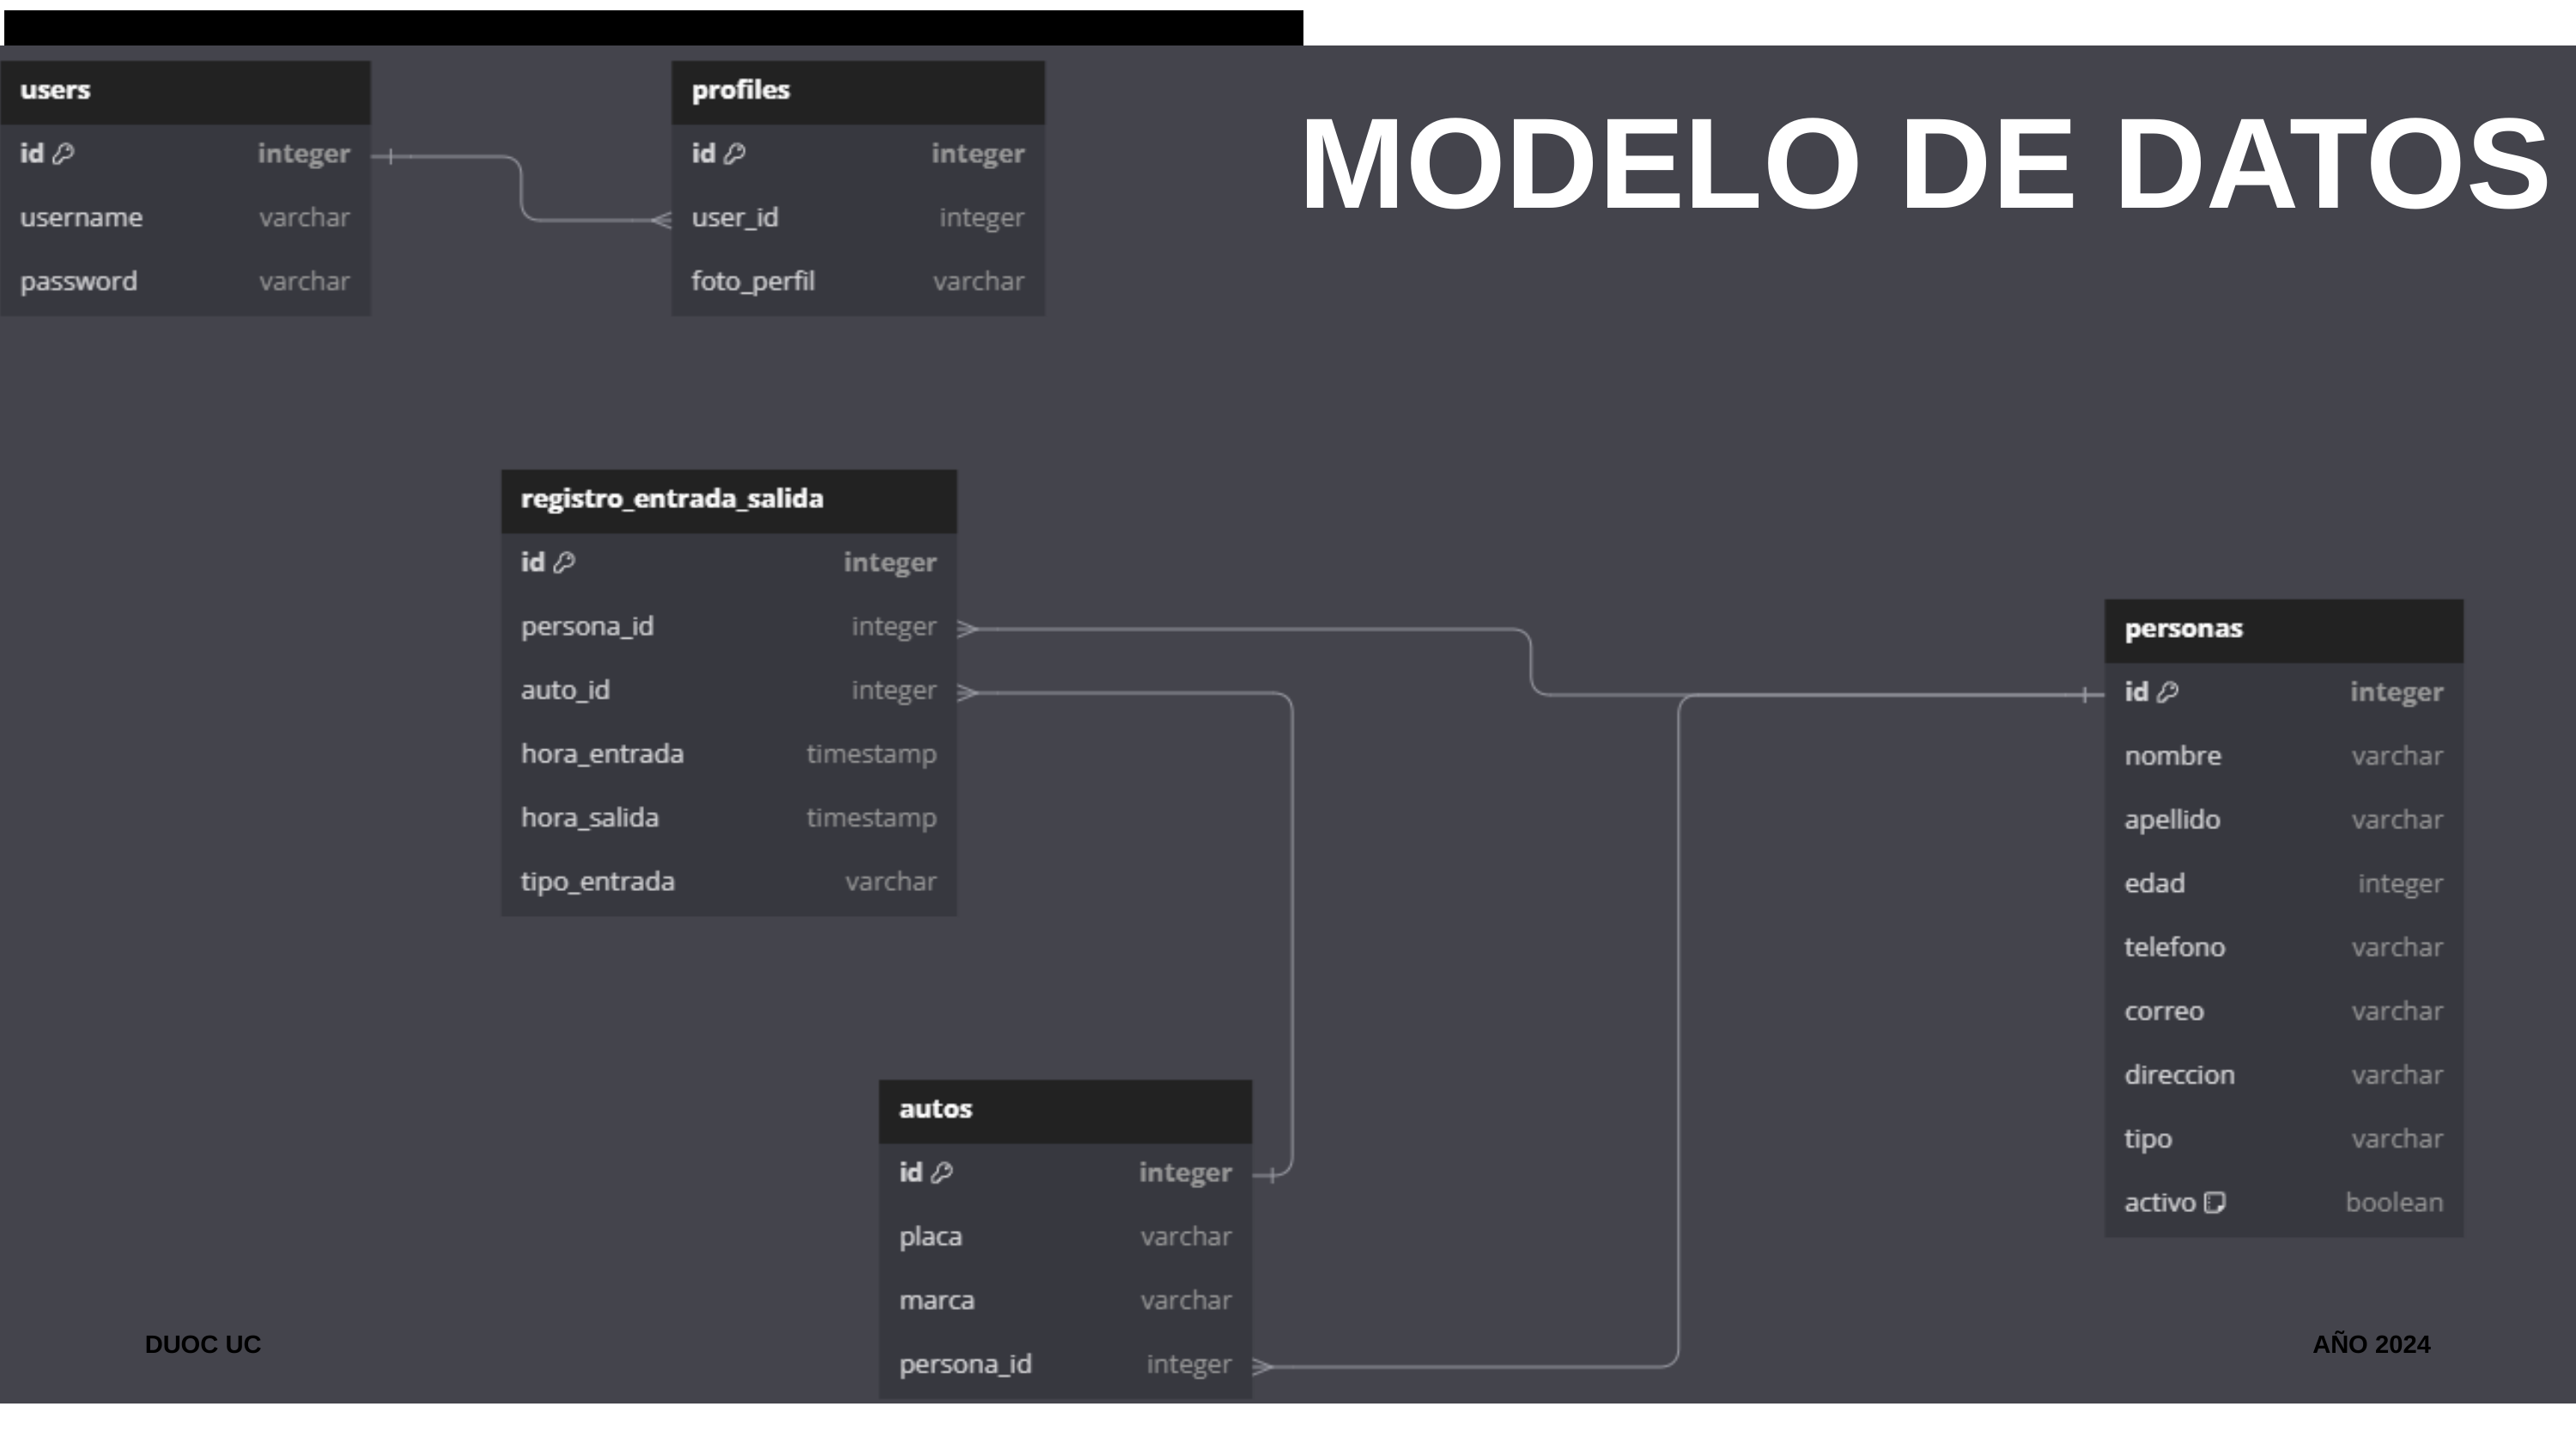

MODELO DE DATOS

DUOC UC
AÑO 2024